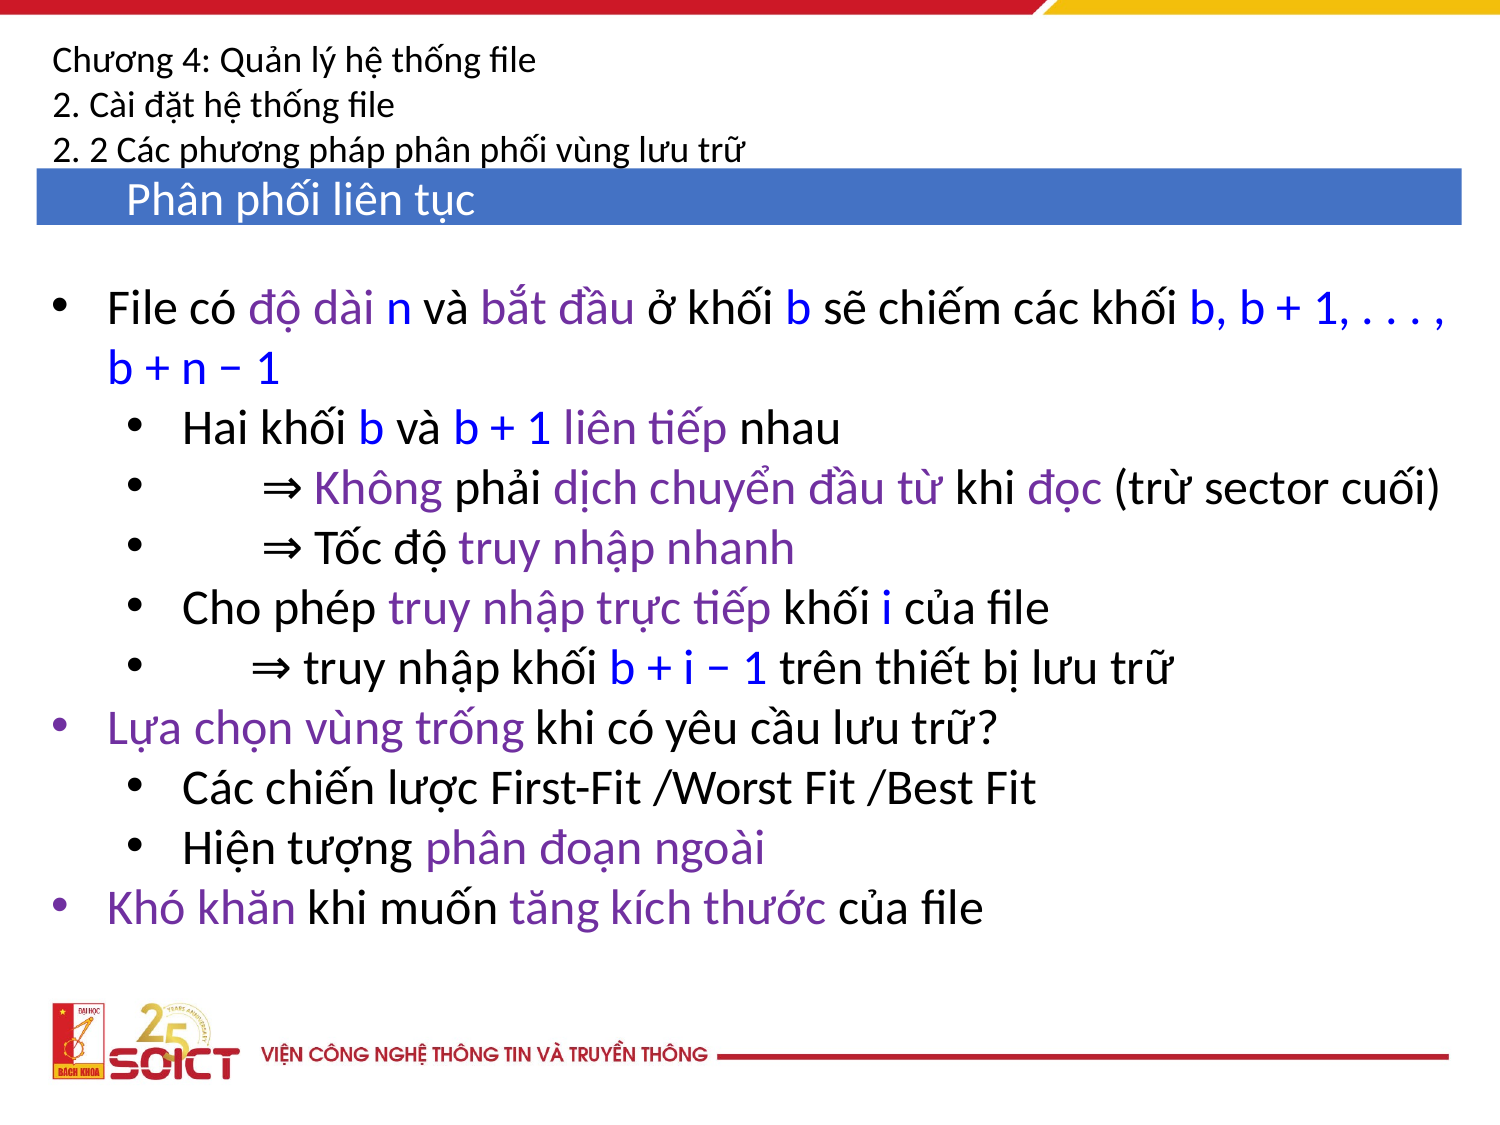

Chương 4: Quản lý hệ thống file
2. Cài đặt hệ thống file
2. 2 Các phương pháp phân phối vùng lưu trữ
Phân phối liên tục
File có độ dài n và bắt đầu ở khối b sẽ chiếm các khối b, b + 1, . . . , b + n − 1
Hai khối b và b + 1 liên tiếp nhau
       ⇒ Không phải dịch chuyển đầu từ khi đọc (trừ sector cuối)
       ⇒ Tốc độ truy nhập nhanh
Cho phép truy nhập trực tiếp khối i của file
      ⇒ truy nhập khối b + i − 1 trên thiết bị lưu trữ
Lựa chọn vùng trống khi có yêu cầu lưu trữ?
Các chiến lược First-Fit /Worst Fit /Best Fit
Hiện tượng phân đoạn ngoài
Khó khăn khi muốn tăng kích thước của file